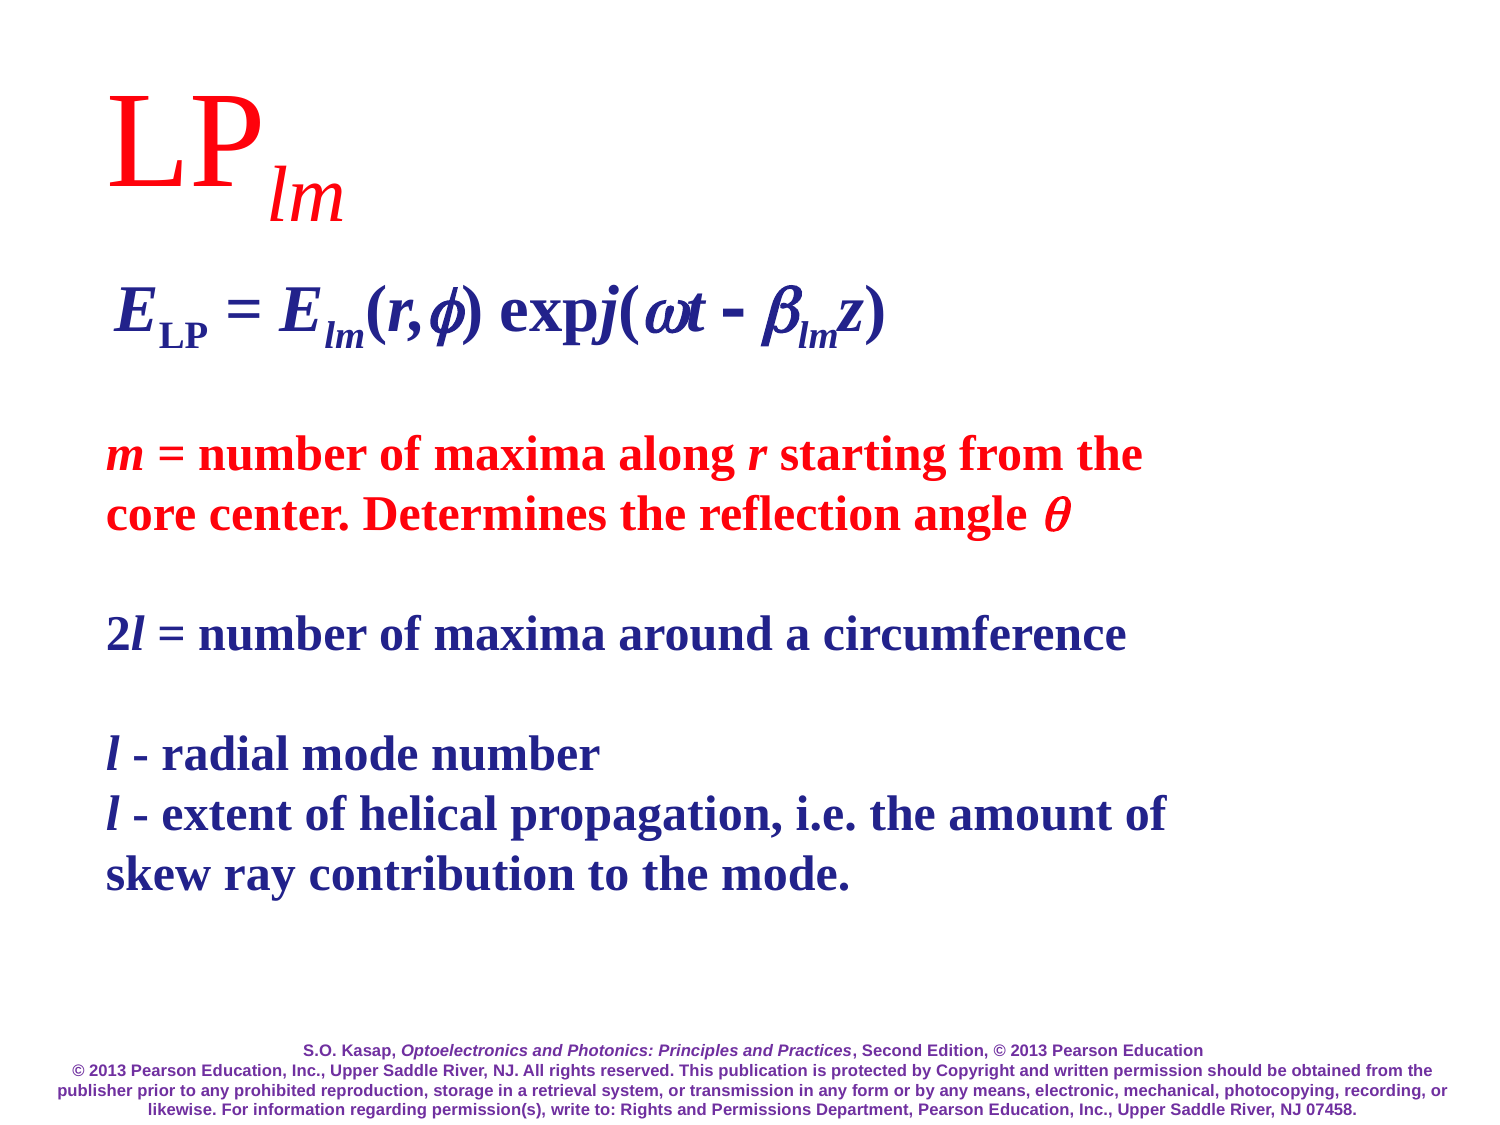

# LPlm
ELP = Elm(r,φ) expj(ωt − βlmz)
m = number of maxima along r starting from the core center. Determines the reflection angle θ

2l = number of maxima around a circumference

l - radial mode number
l - extent of helical propagation, i.e. the amount of skew ray contribution to the mode.